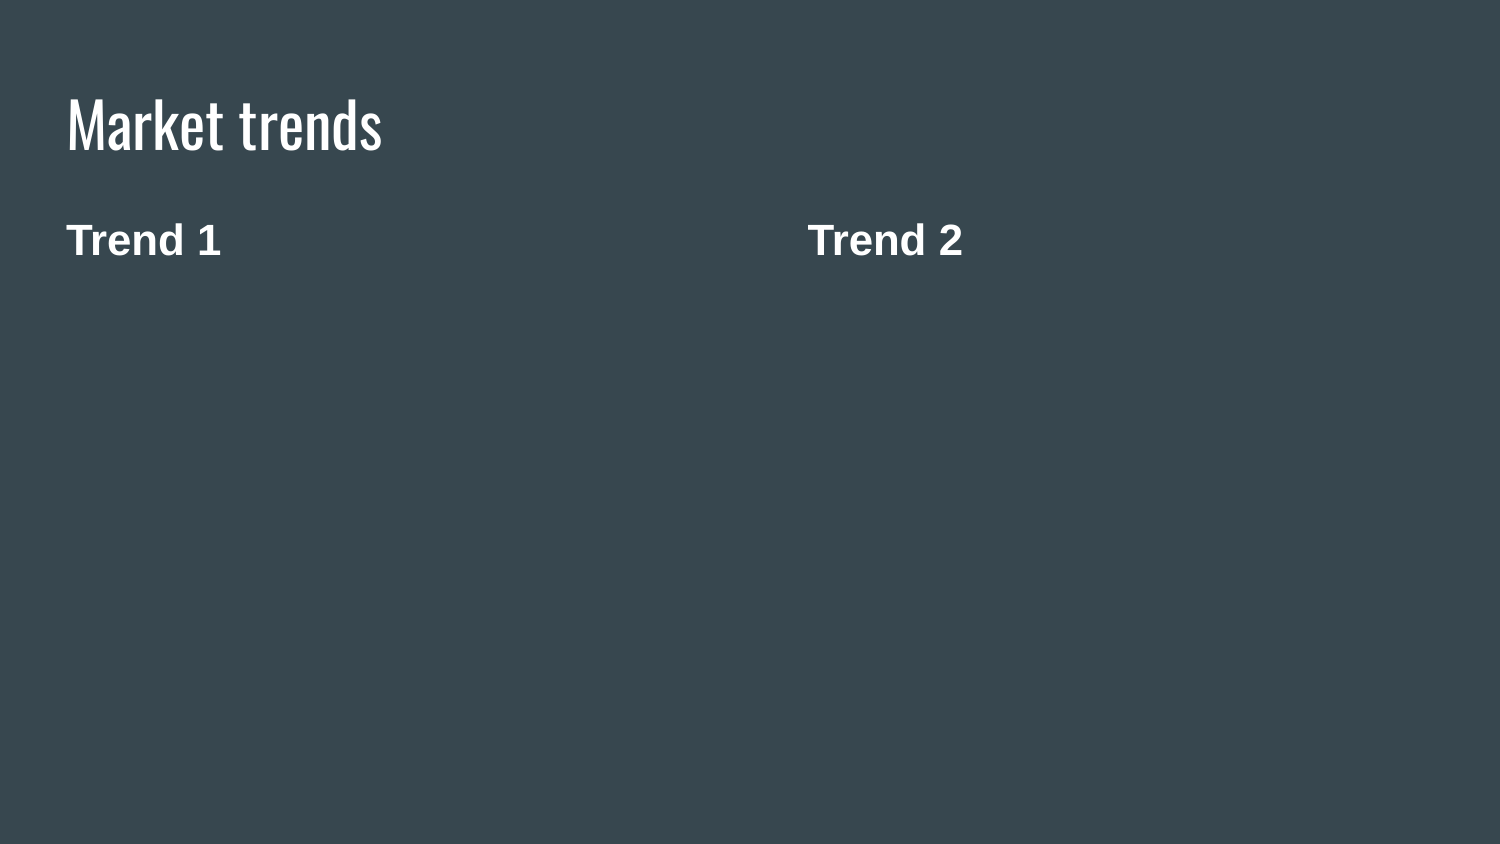

# Market trends
Trend 1

Trend 2